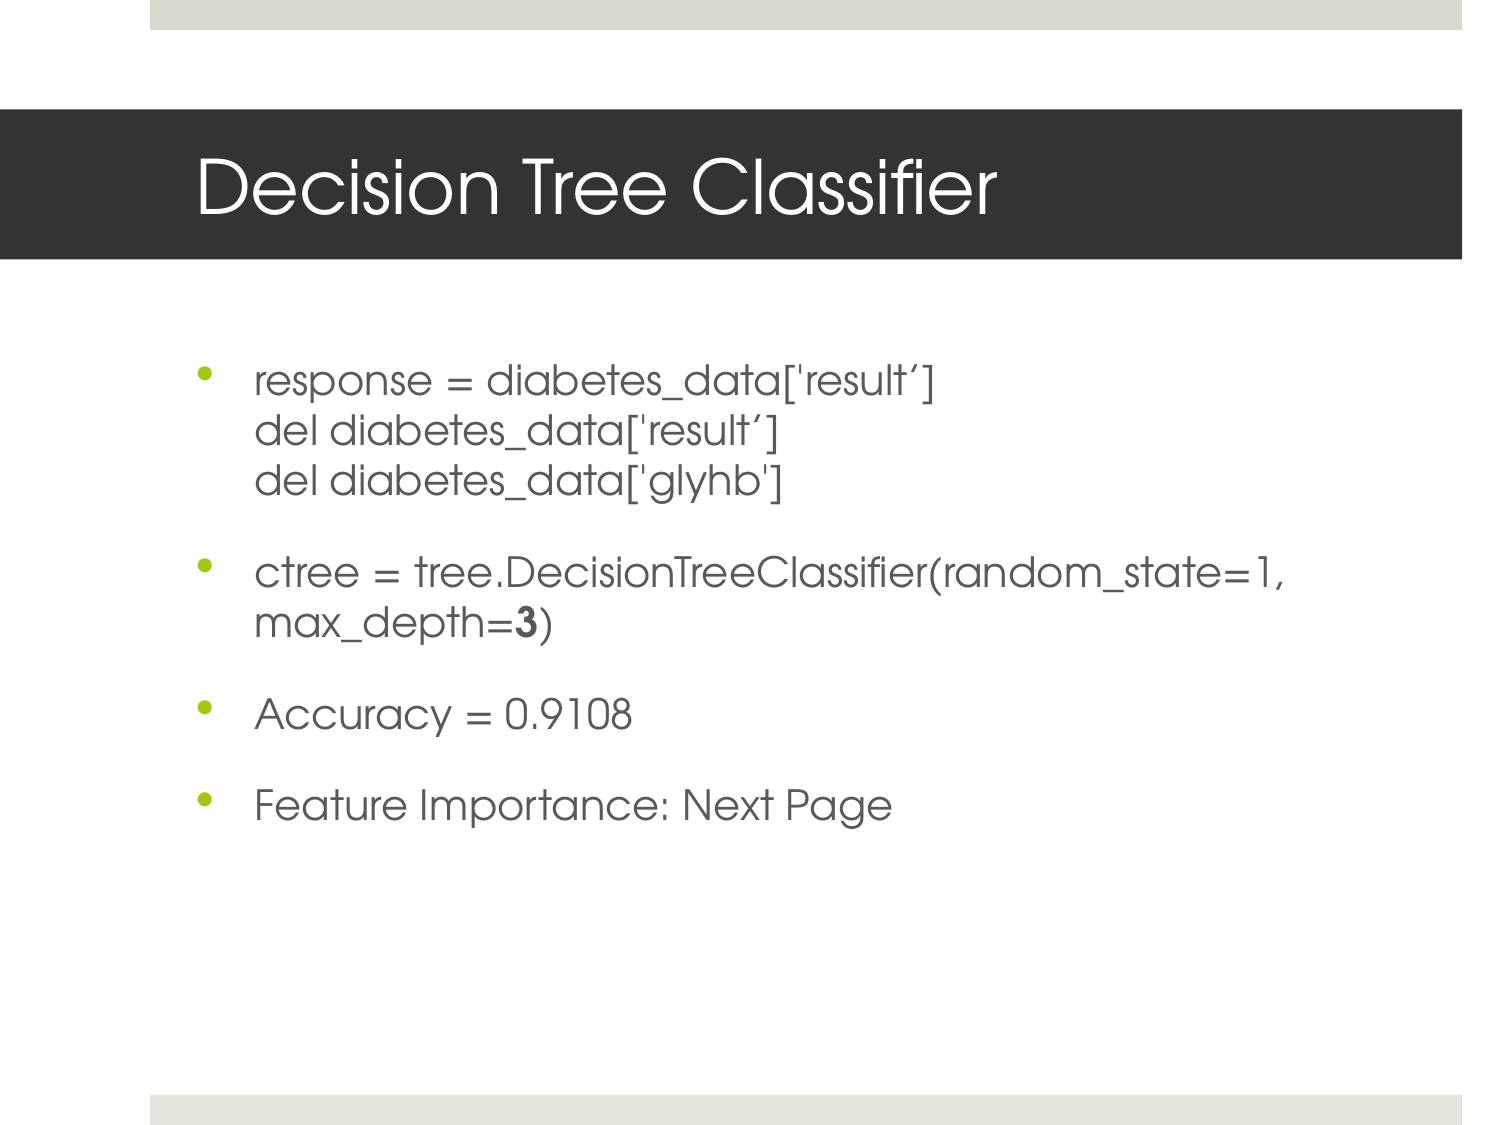

# Decision Tree Classifier
response = diabetes_data['result’]
del diabetes_data['result’]
del diabetes_data['glyhb']
ctree = tree.DecisionTreeClassifier(random_state=1, max_depth=3)
Accuracy = 0.9108
Feature Importance: Next Page